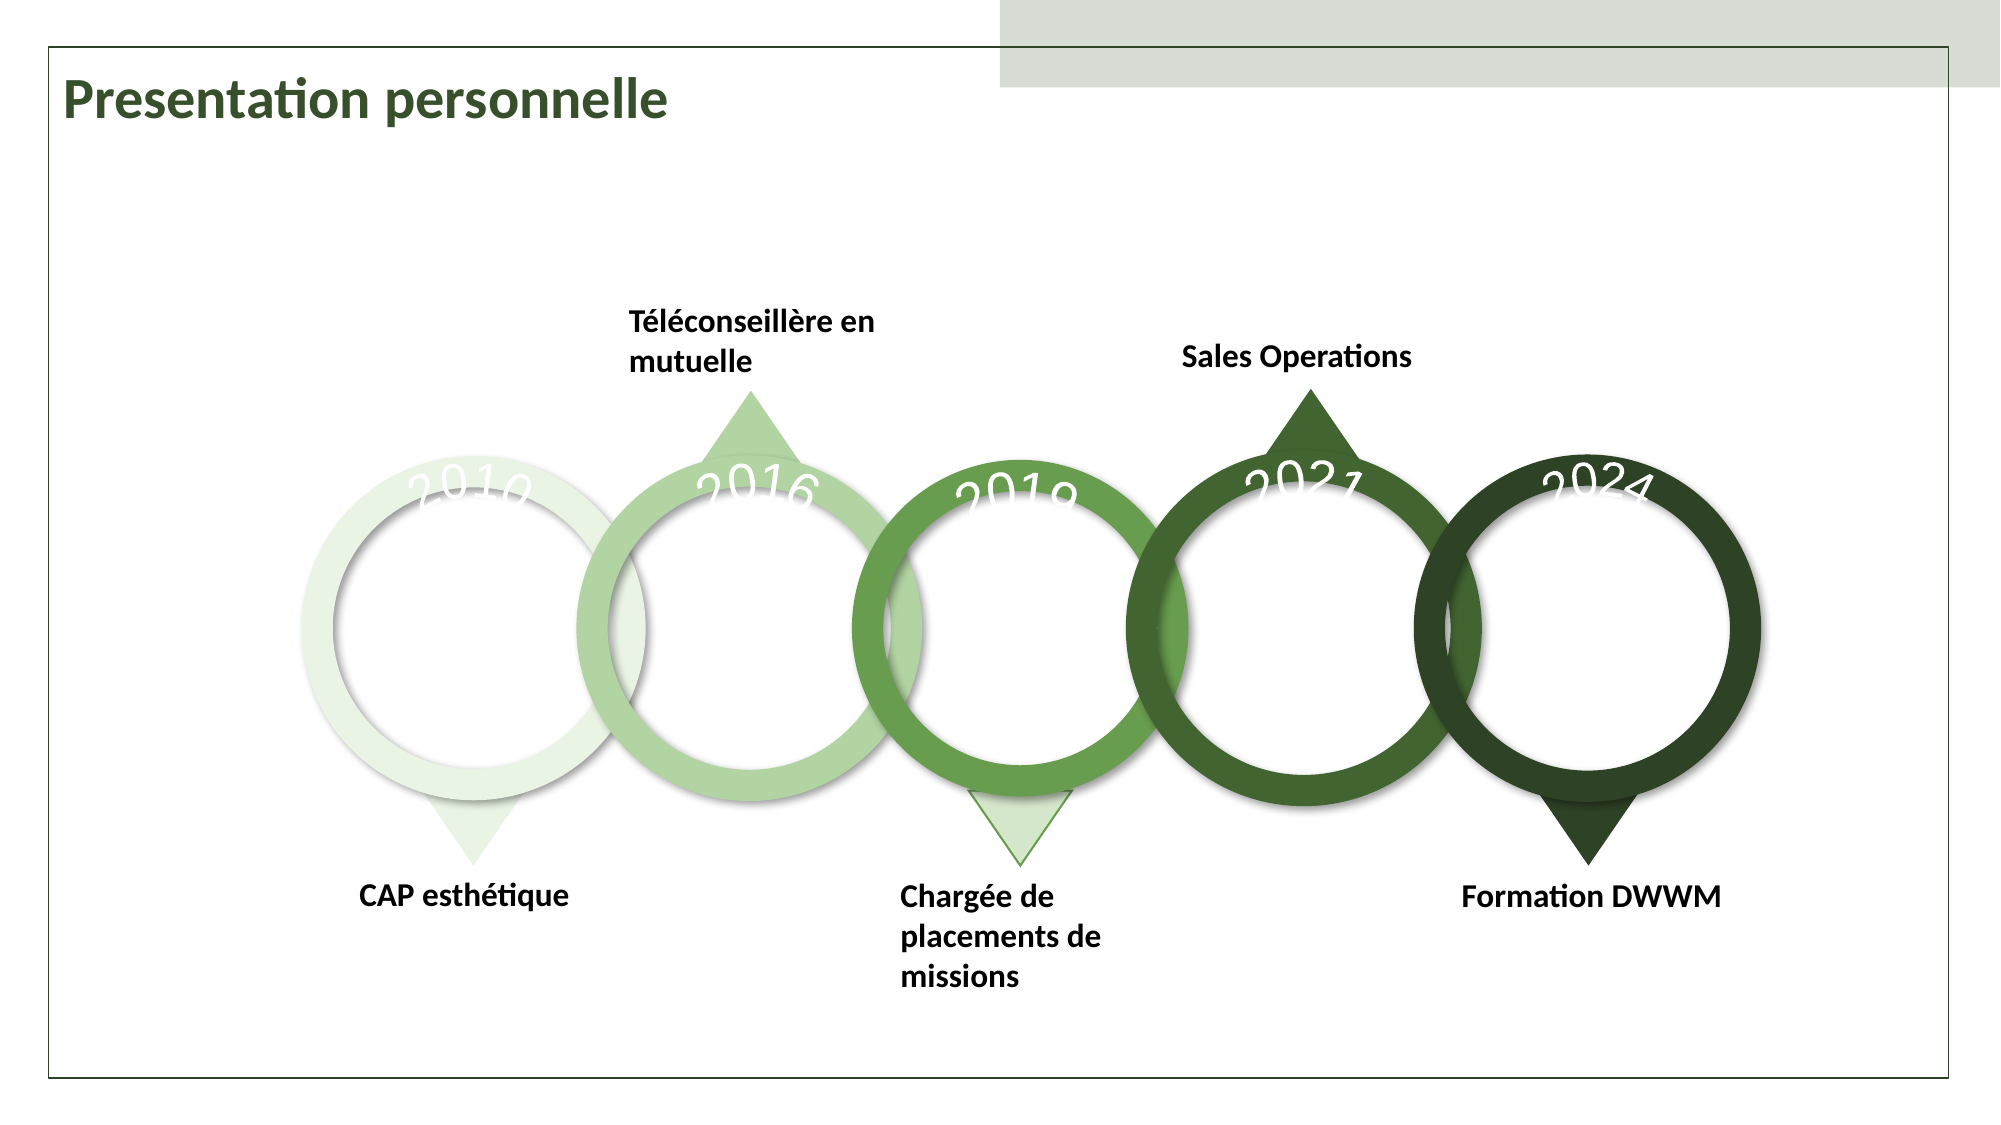

Presentation personnelle

Téléconseillère en mutuelle
Sales Operations

2021

2024

2016

2010

2019

CAP esthétique
Chargée de placements de missions
Formation DWWM